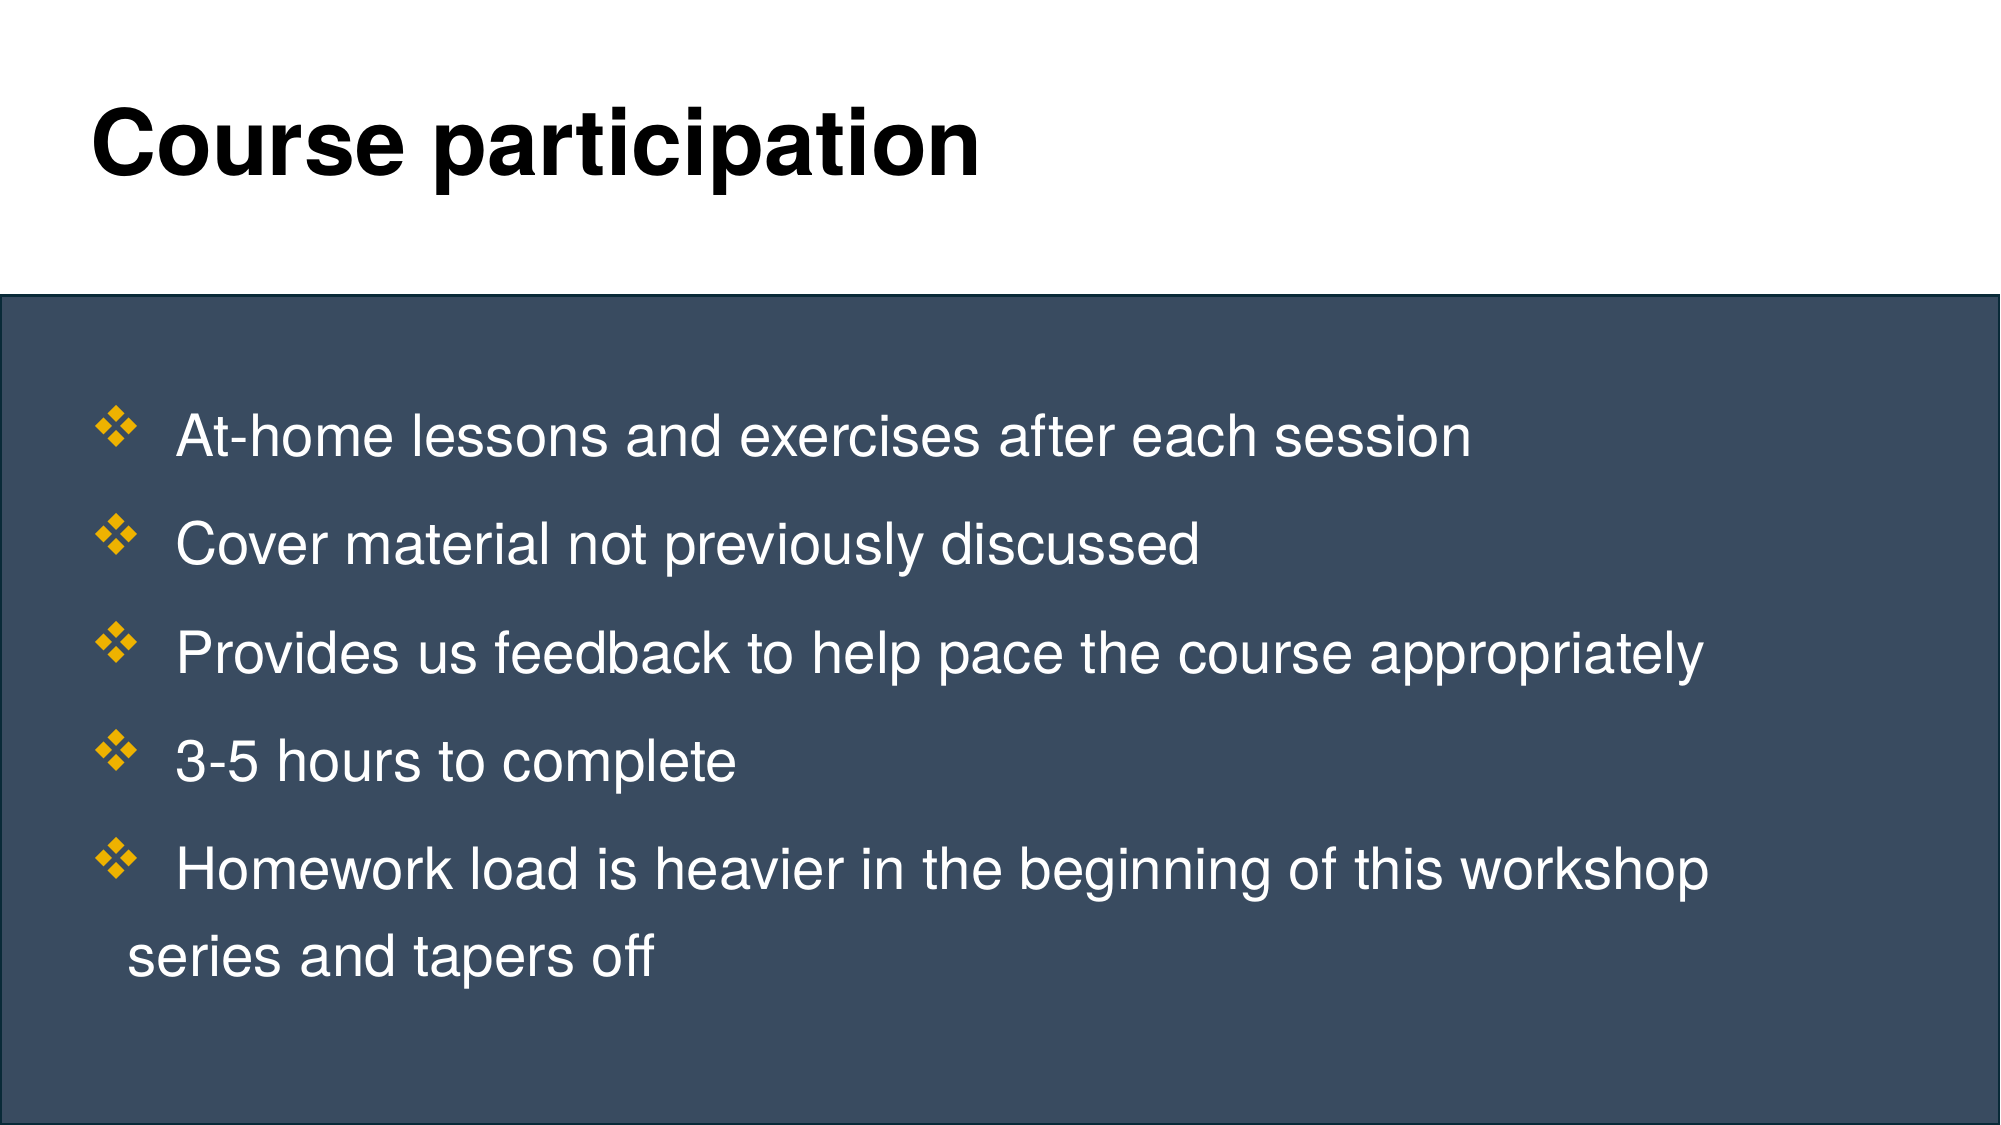

Course participation

  At-home lessons and exercises after each session
  Cover material not previously discussed
  Provides us feedback to help pace the course appropriately
  3-5 hours to complete
  Homework load is heavier in the beginning of this workshop series and tapers off